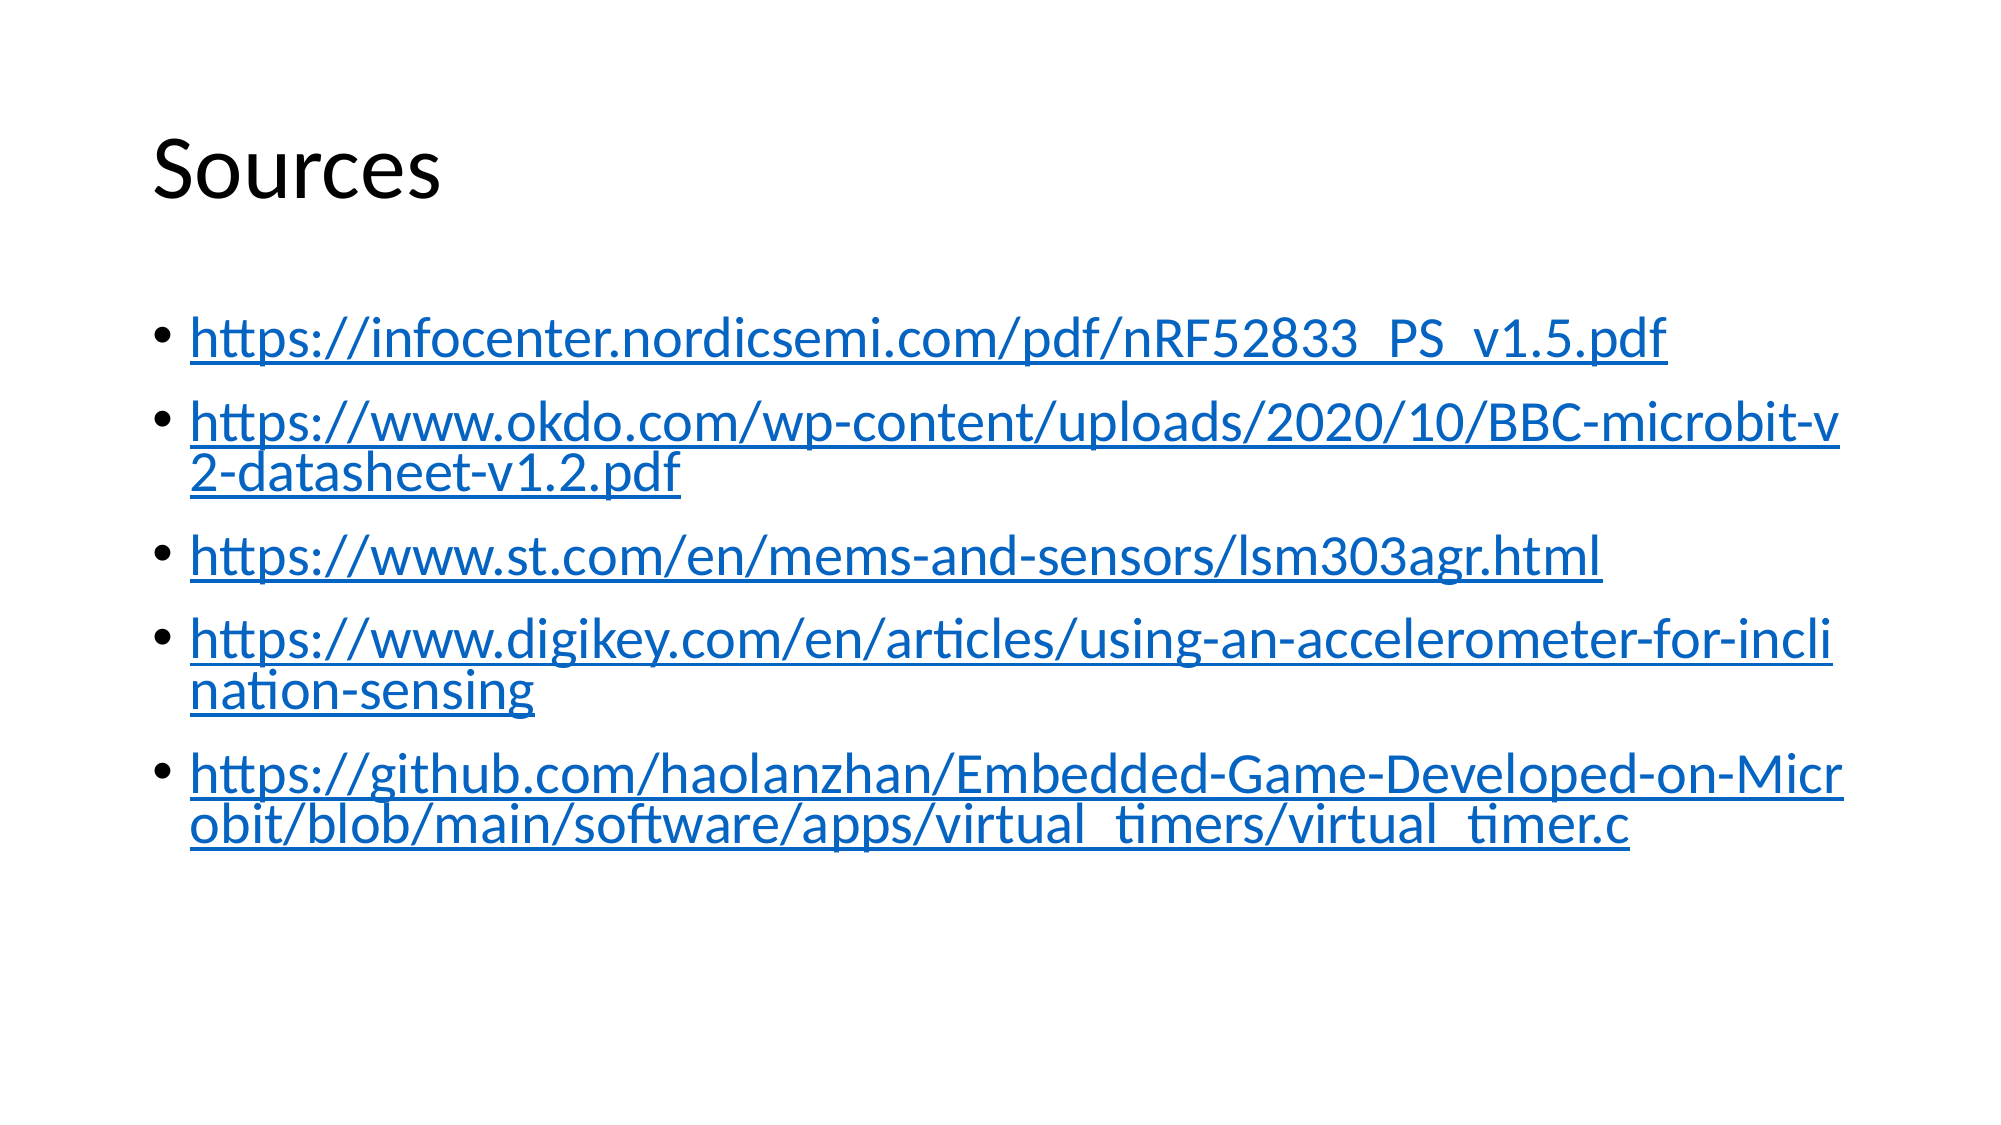

# Sources
https://infocenter.nordicsemi.com/pdf/nRF52833_PS_v1.5.pdf
https://www.okdo.com/wp-content/uploads/2020/10/BBC-microbit-v2-datasheet-v1.2.pdf
https://www.st.com/en/mems-and-sensors/lsm303agr.html
https://www.digikey.com/en/articles/using-an-accelerometer-for-inclination-sensing
https://github.com/haolanzhan/Embedded-Game-Developed-on-Microbit/blob/main/software/apps/virtual_timers/virtual_timer.c